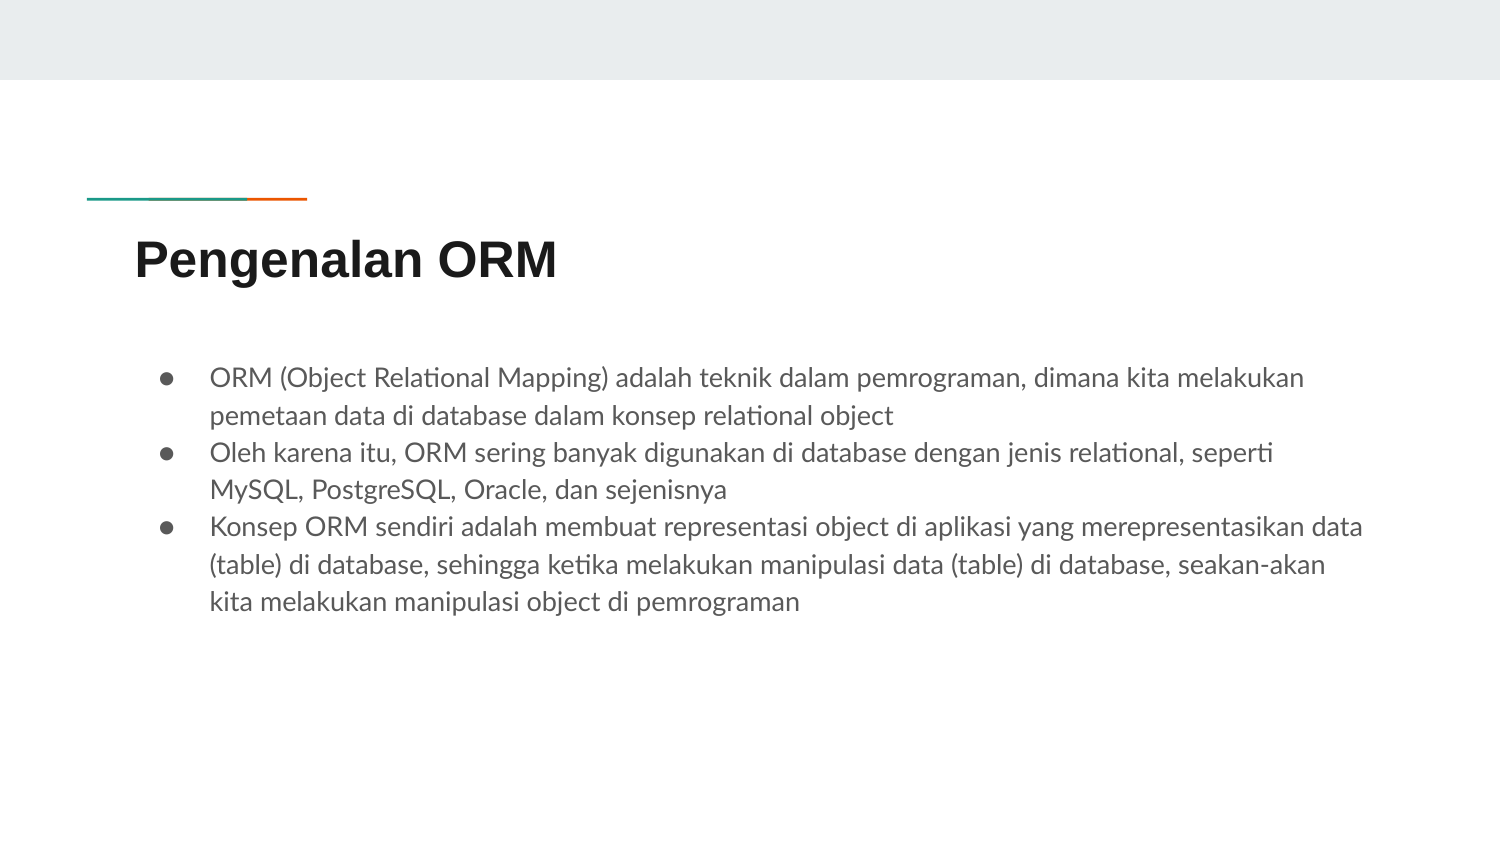

# Pengenalan ORM
ORM (Object Relational Mapping) adalah teknik dalam pemrograman, dimana kita melakukan pemetaan data di database dalam konsep relational object
Oleh karena itu, ORM sering banyak digunakan di database dengan jenis relational, seperti MySQL, PostgreSQL, Oracle, dan sejenisnya
Konsep ORM sendiri adalah membuat representasi object di aplikasi yang merepresentasikan data (table) di database, sehingga ketika melakukan manipulasi data (table) di database, seakan-akan kita melakukan manipulasi object di pemrograman